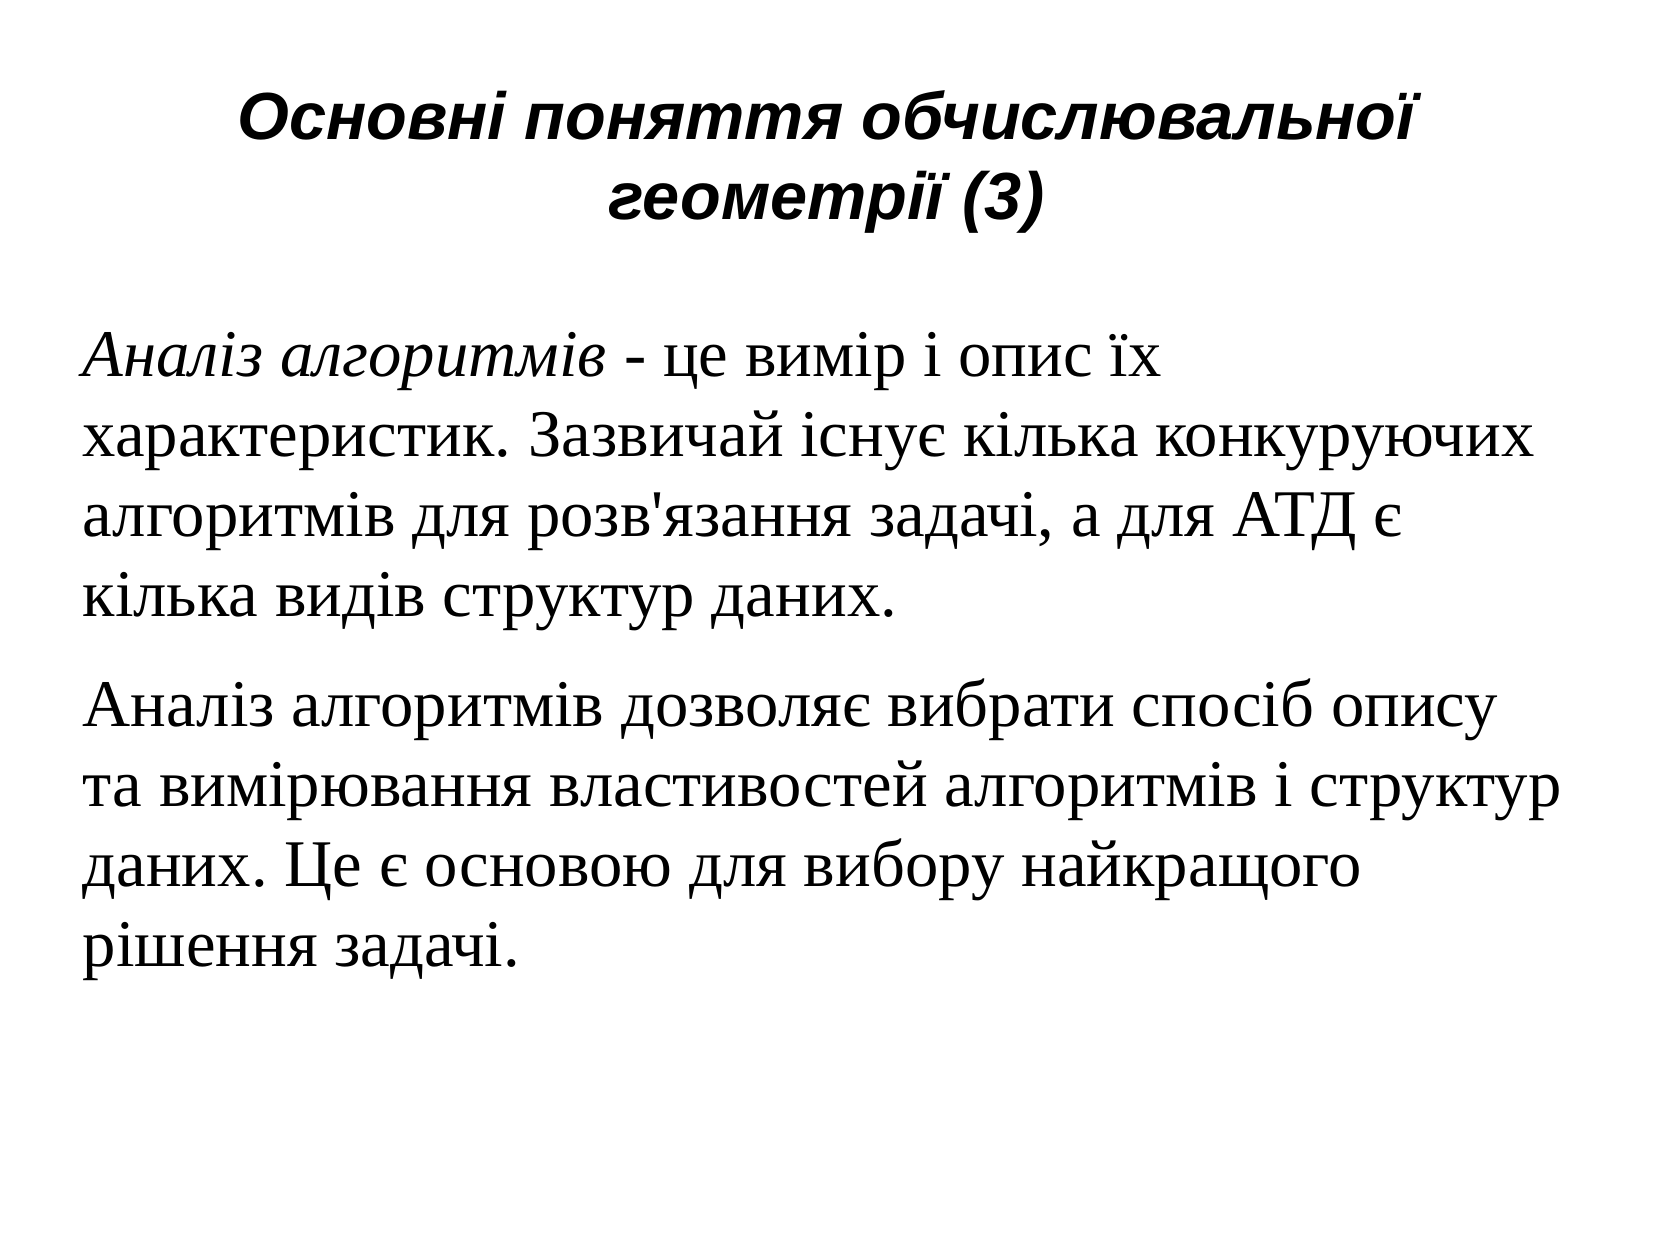

Основні поняття обчислювальної геометрії (3)
Аналіз алгоритмів - це вимір і опис їх характеристик. Зазвичай існує кілька конкуруючих алгоритмів для розв'язання задачі, а для АТД є кілька видів структур даних.
Аналіз алгоритмів дозволяє вибрати спосіб опису та вимірювання властивостей алгоритмів і структур даних. Це є основою для вибору найкращого рішення задачі.